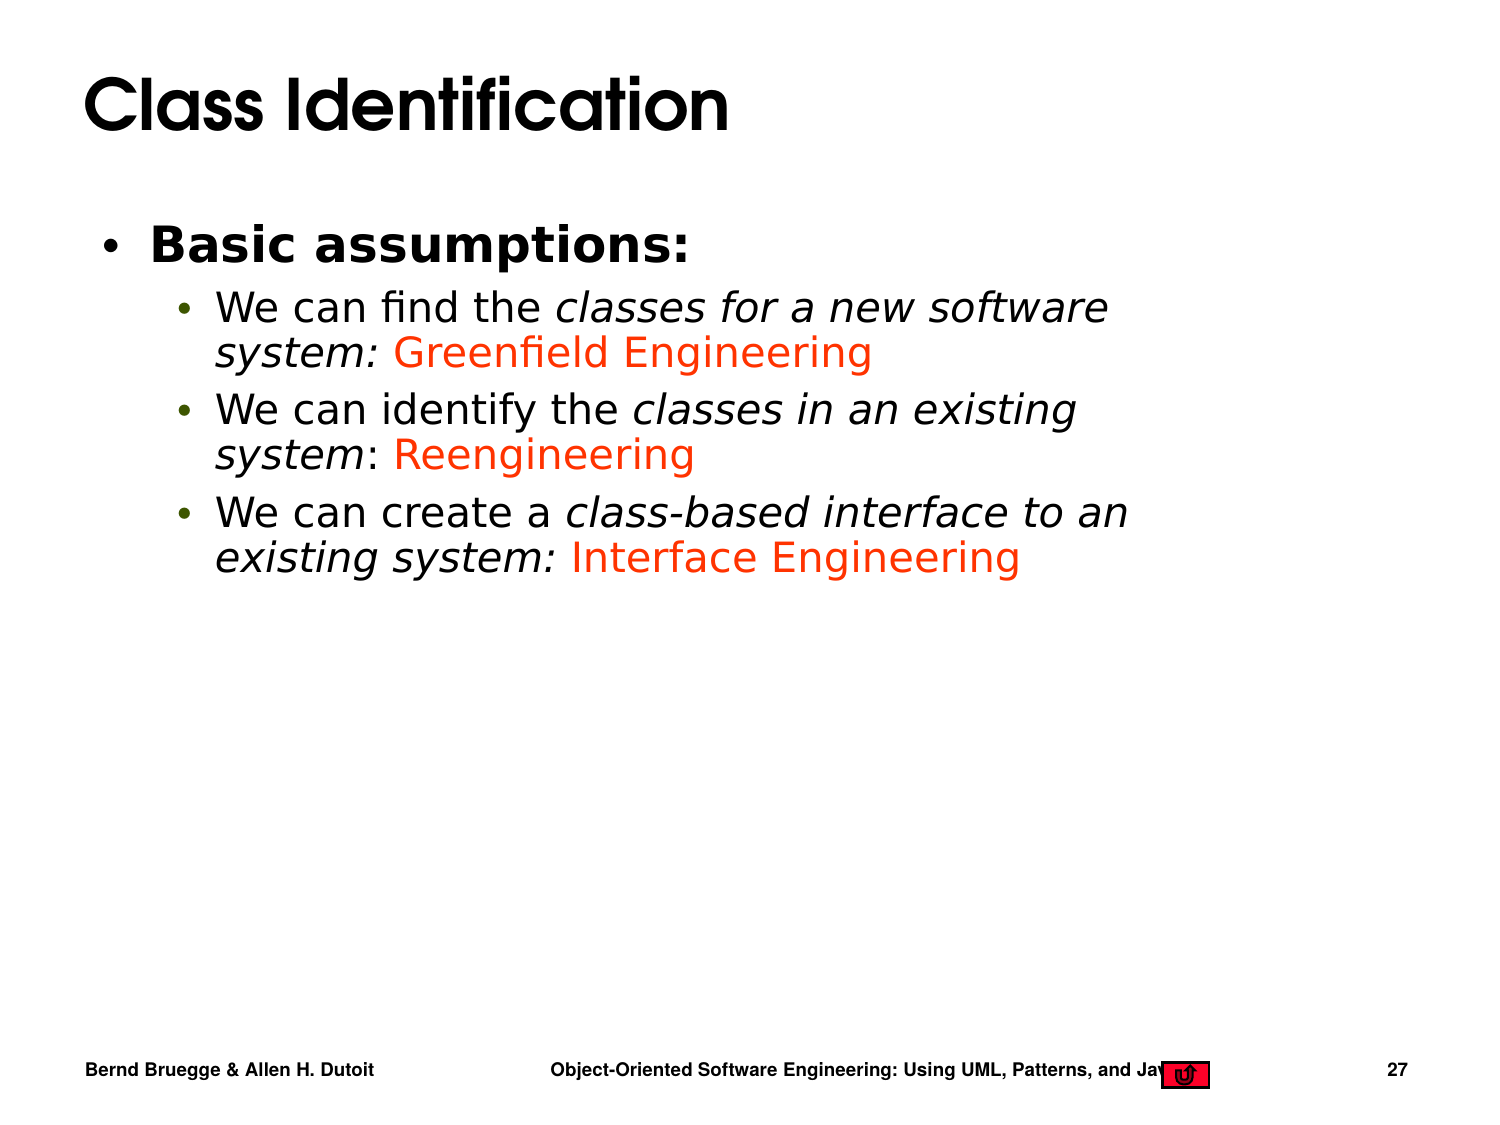

# Class Identification
Basic assumptions:
We can find the classes for a new software system: Greenfield Engineering
We can identify the classes in an existing system: Reengineering
We can create a class-based interface to an existing system: Interface Engineering